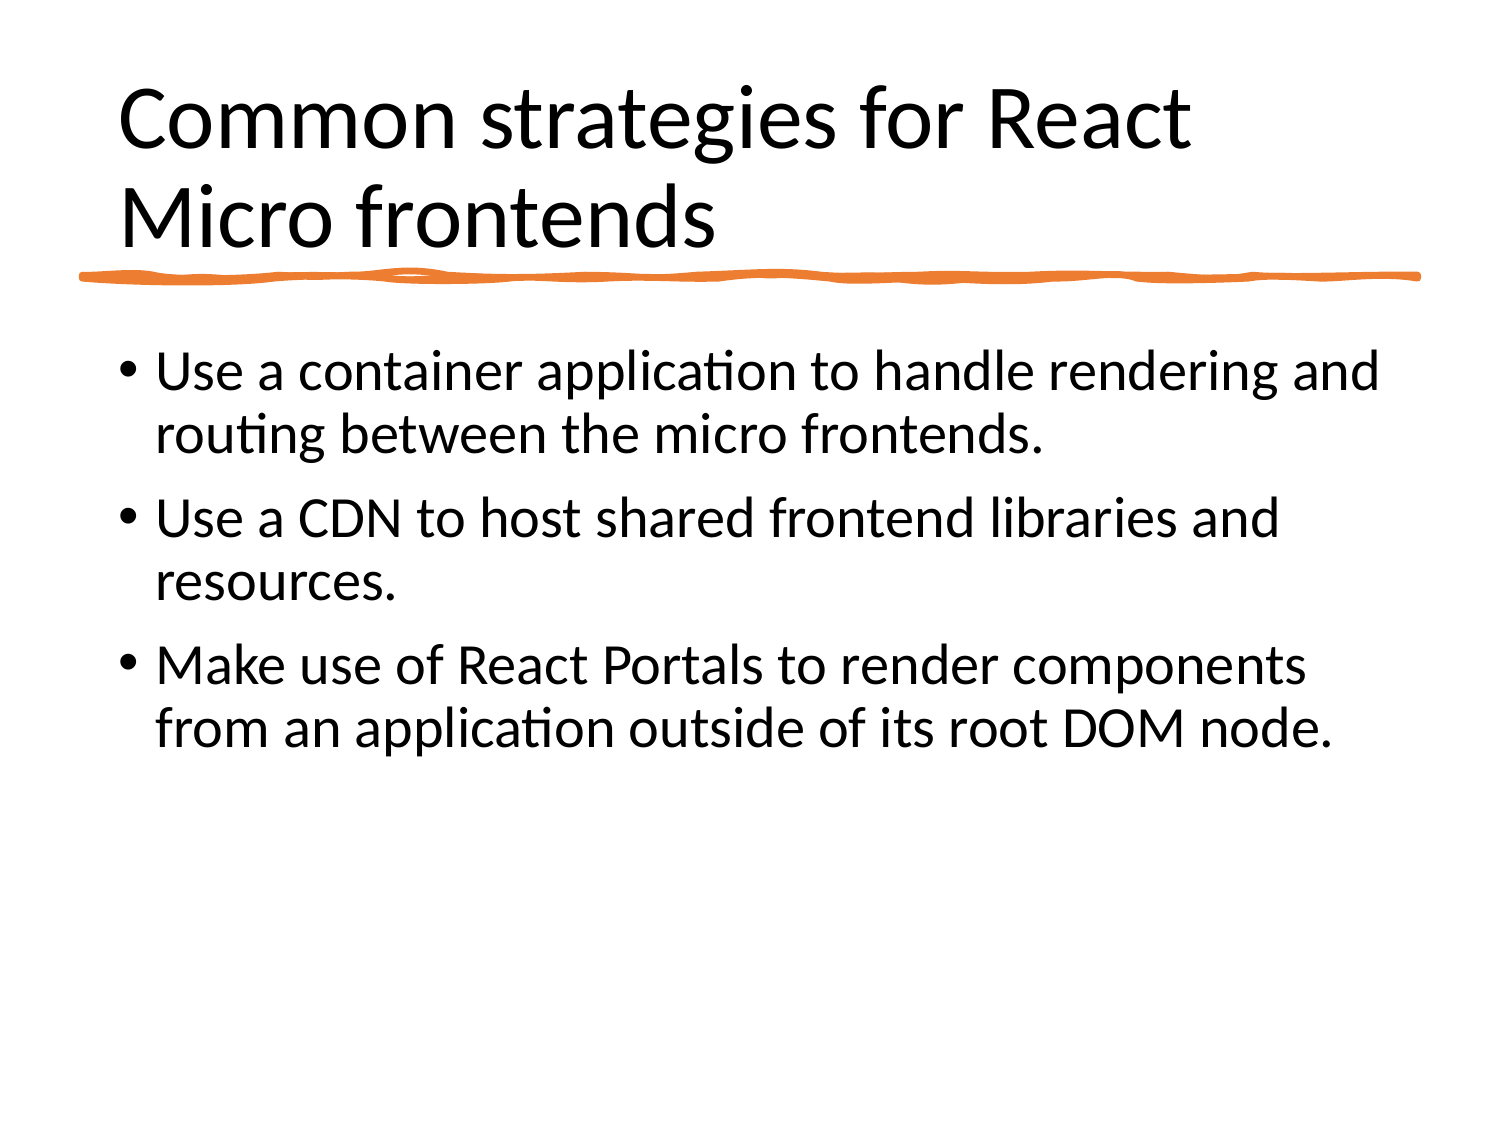

# Common strategies for React Micro frontends
Use a container application to handle rendering and routing between the micro frontends.
Use a CDN to host shared frontend libraries and resources.
Make use of React Portals to render components from an application outside of its root DOM node.